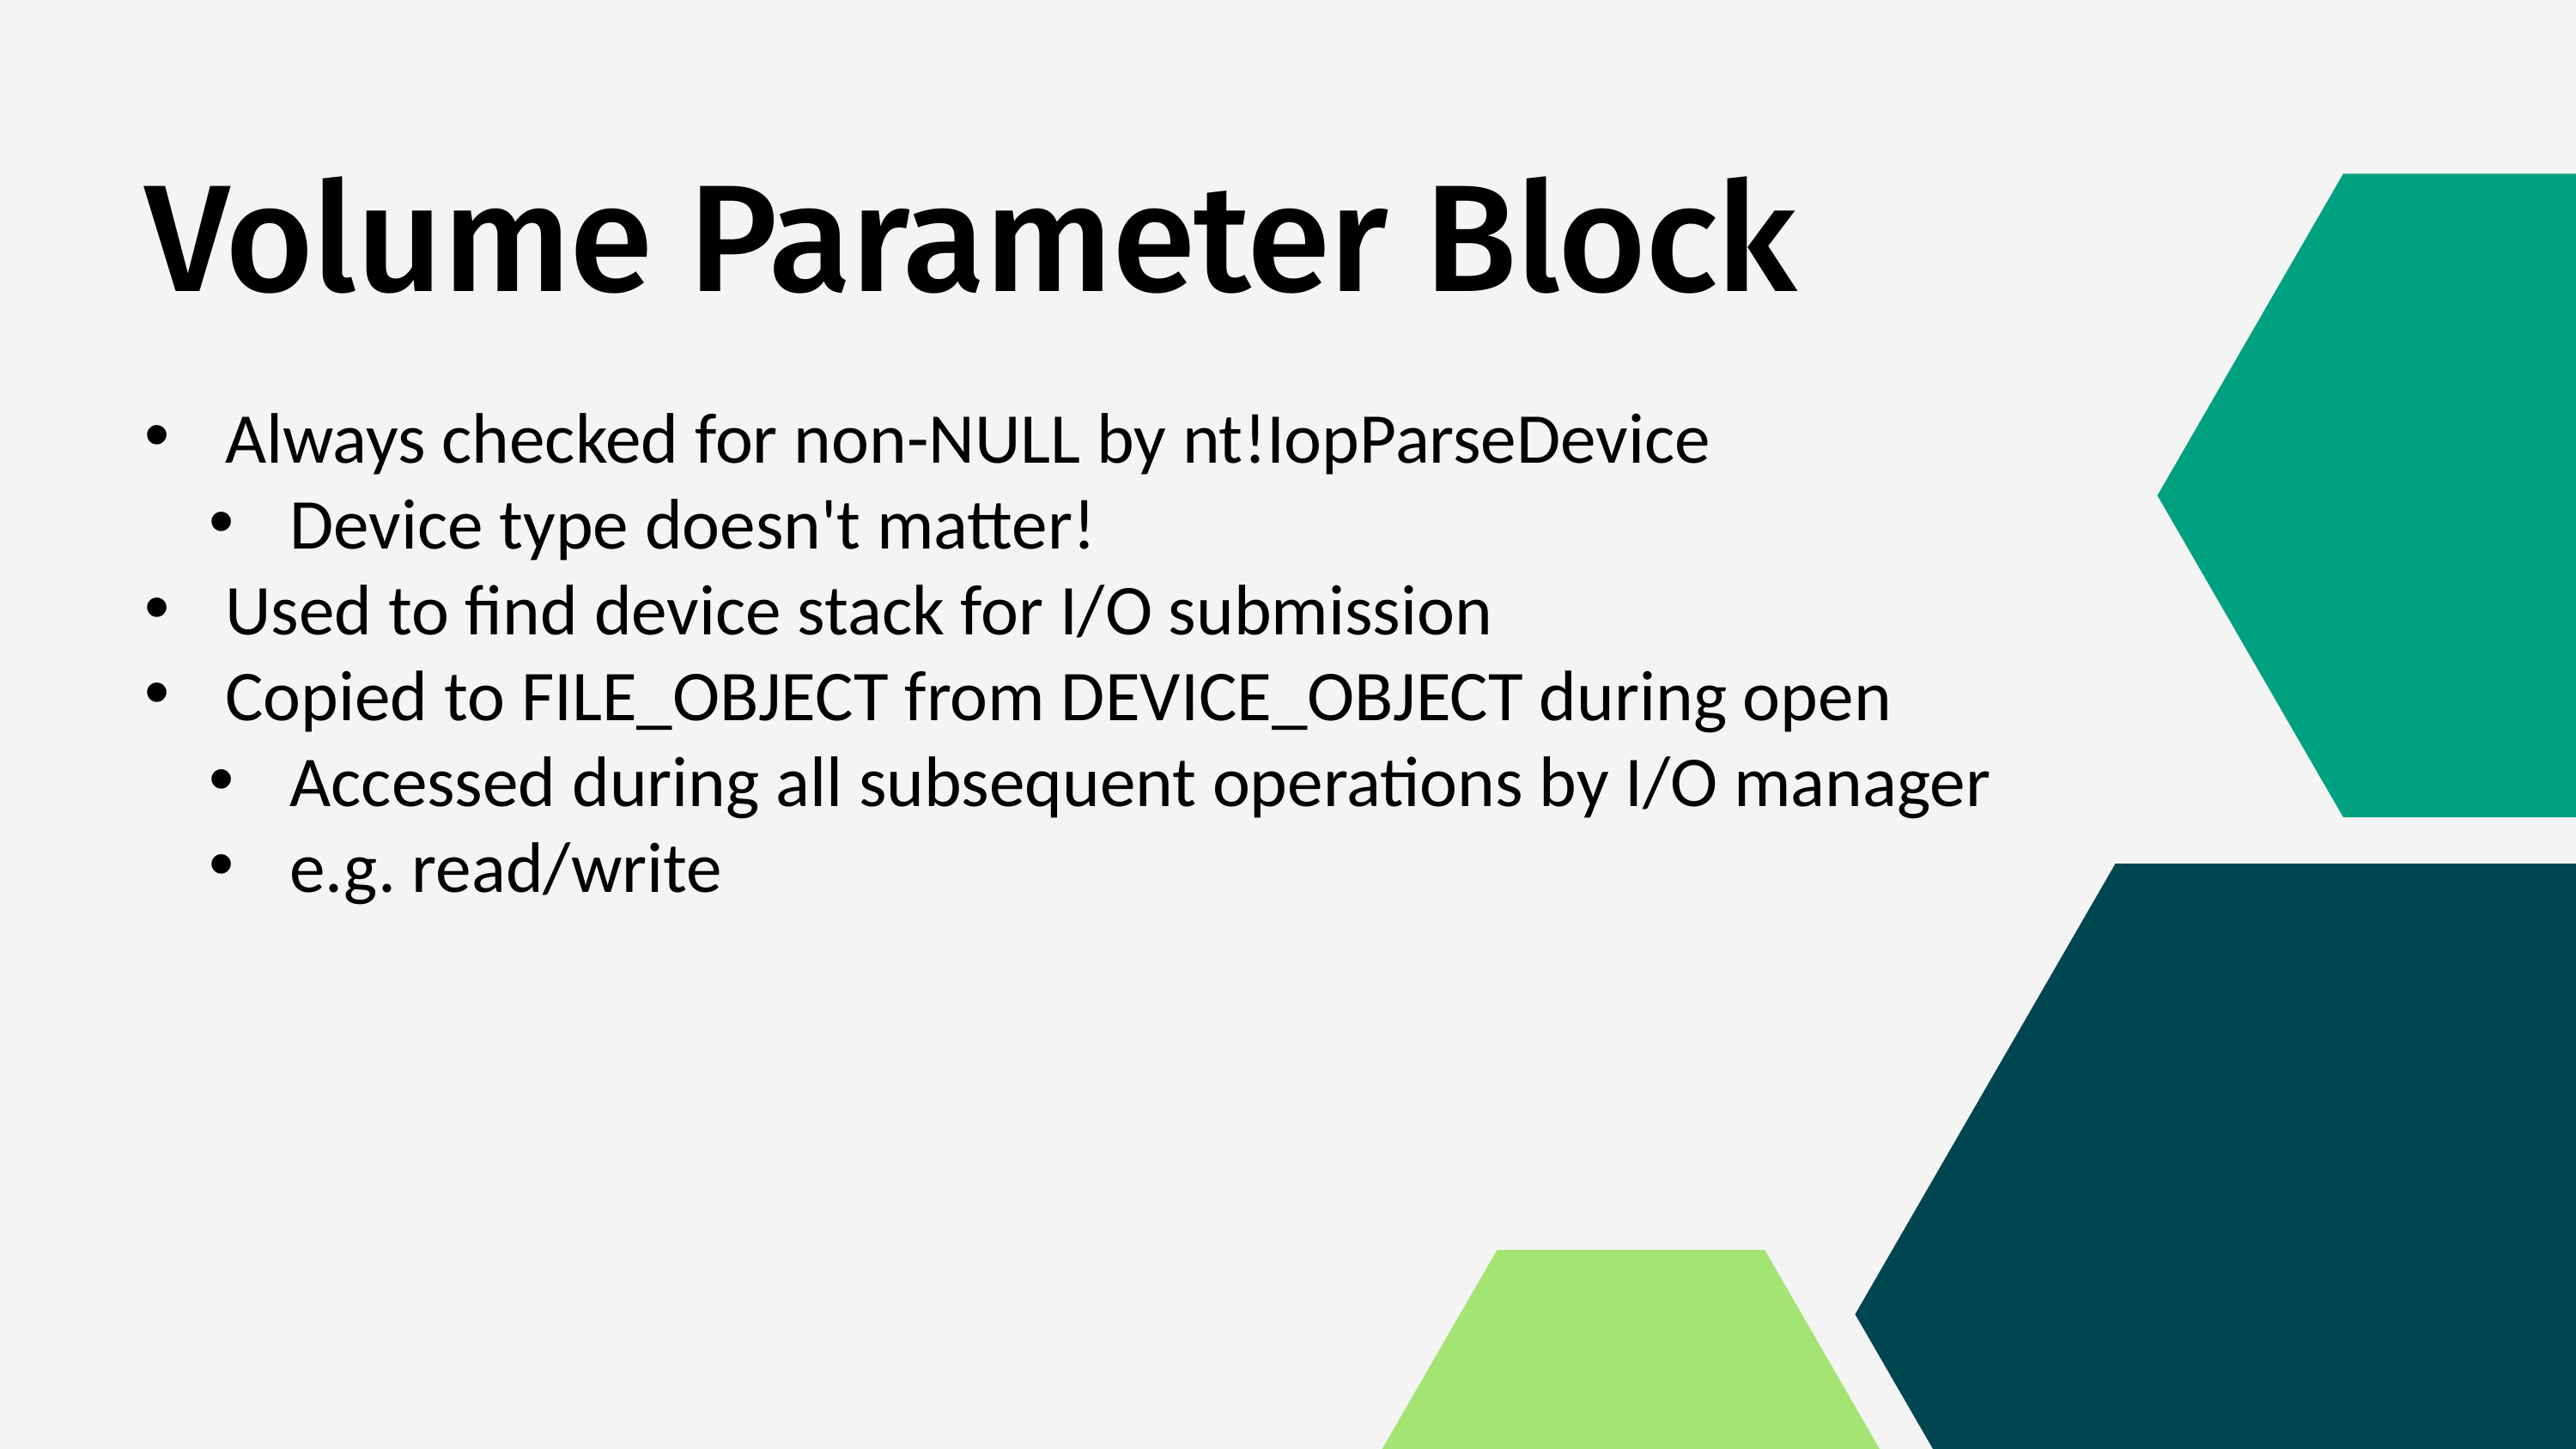

Volume Parameter Block

Always checked for non-NULL by nt!IopParseDevice
Device type doesn't matter!
Used to find device stack for I/O submission
Copied to FILE_OBJECT from DEVICE_OBJECT during open
Accessed during all subsequent operations by I/O manager
e.g. read/write